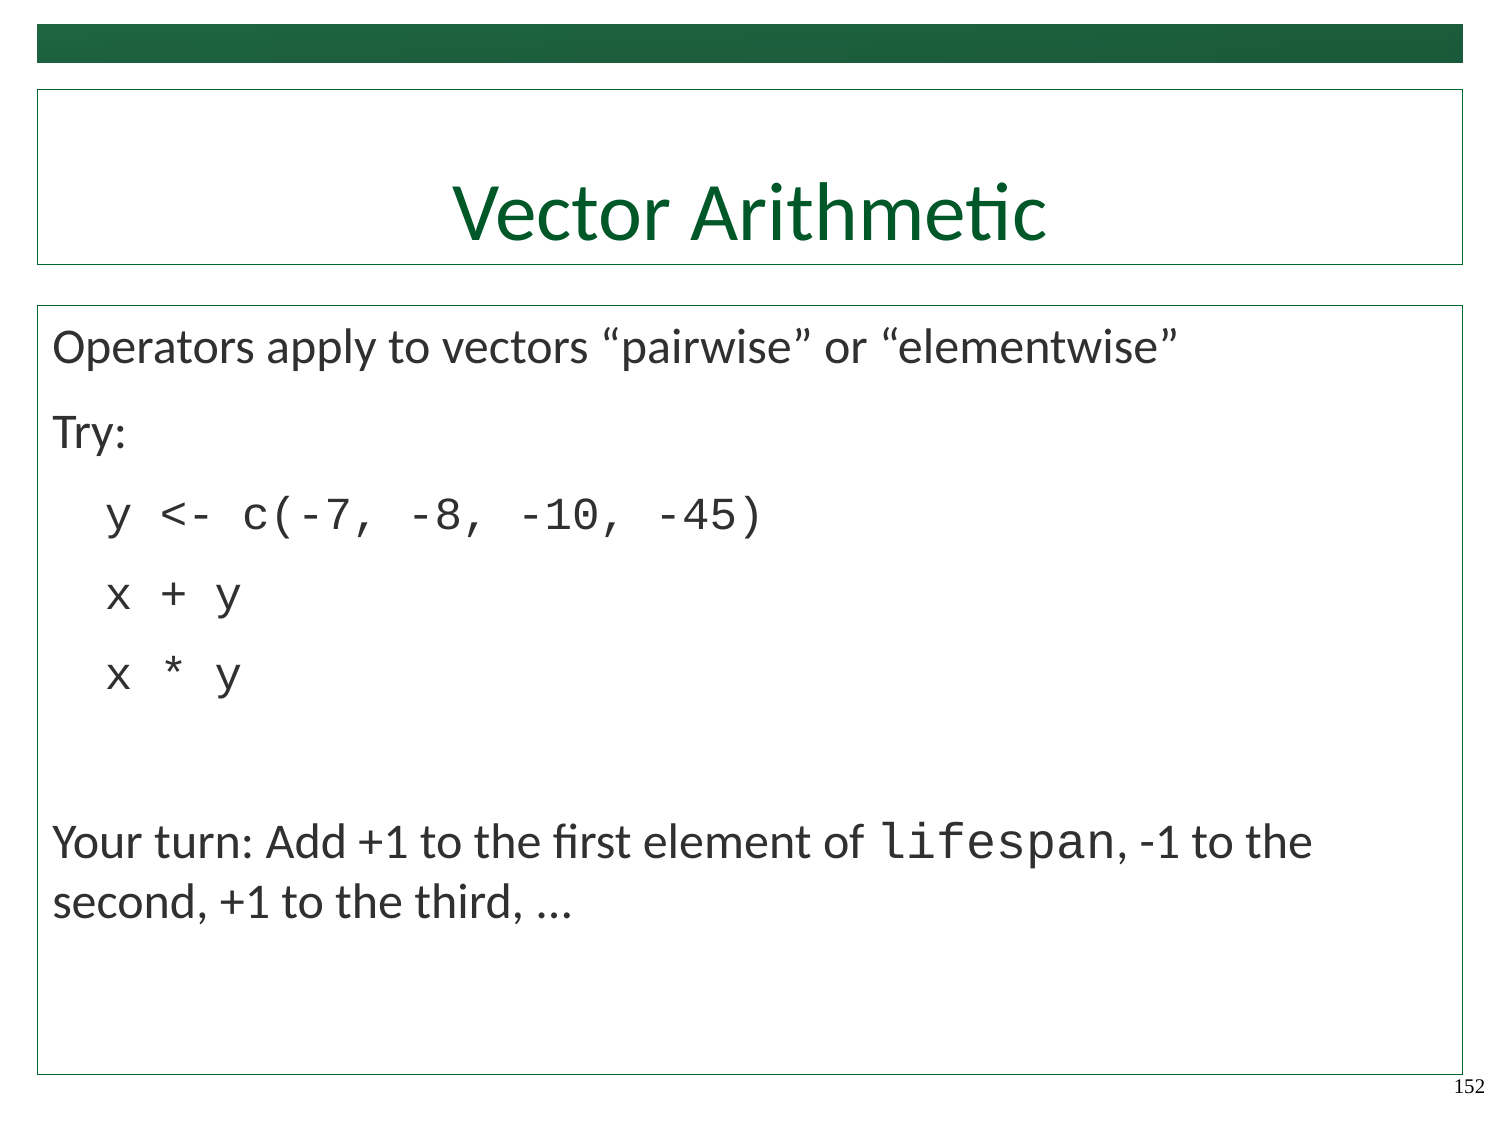

# Vector Arithmetic
Operators apply to vectors “pairwise” or “elementwise”
Try:
y <- c(-7, -8, -10, -45)
x + y
x * y

Your turn: Add +1 to the first element of lifespan, -1 to the second, +1 to the third, ...
152